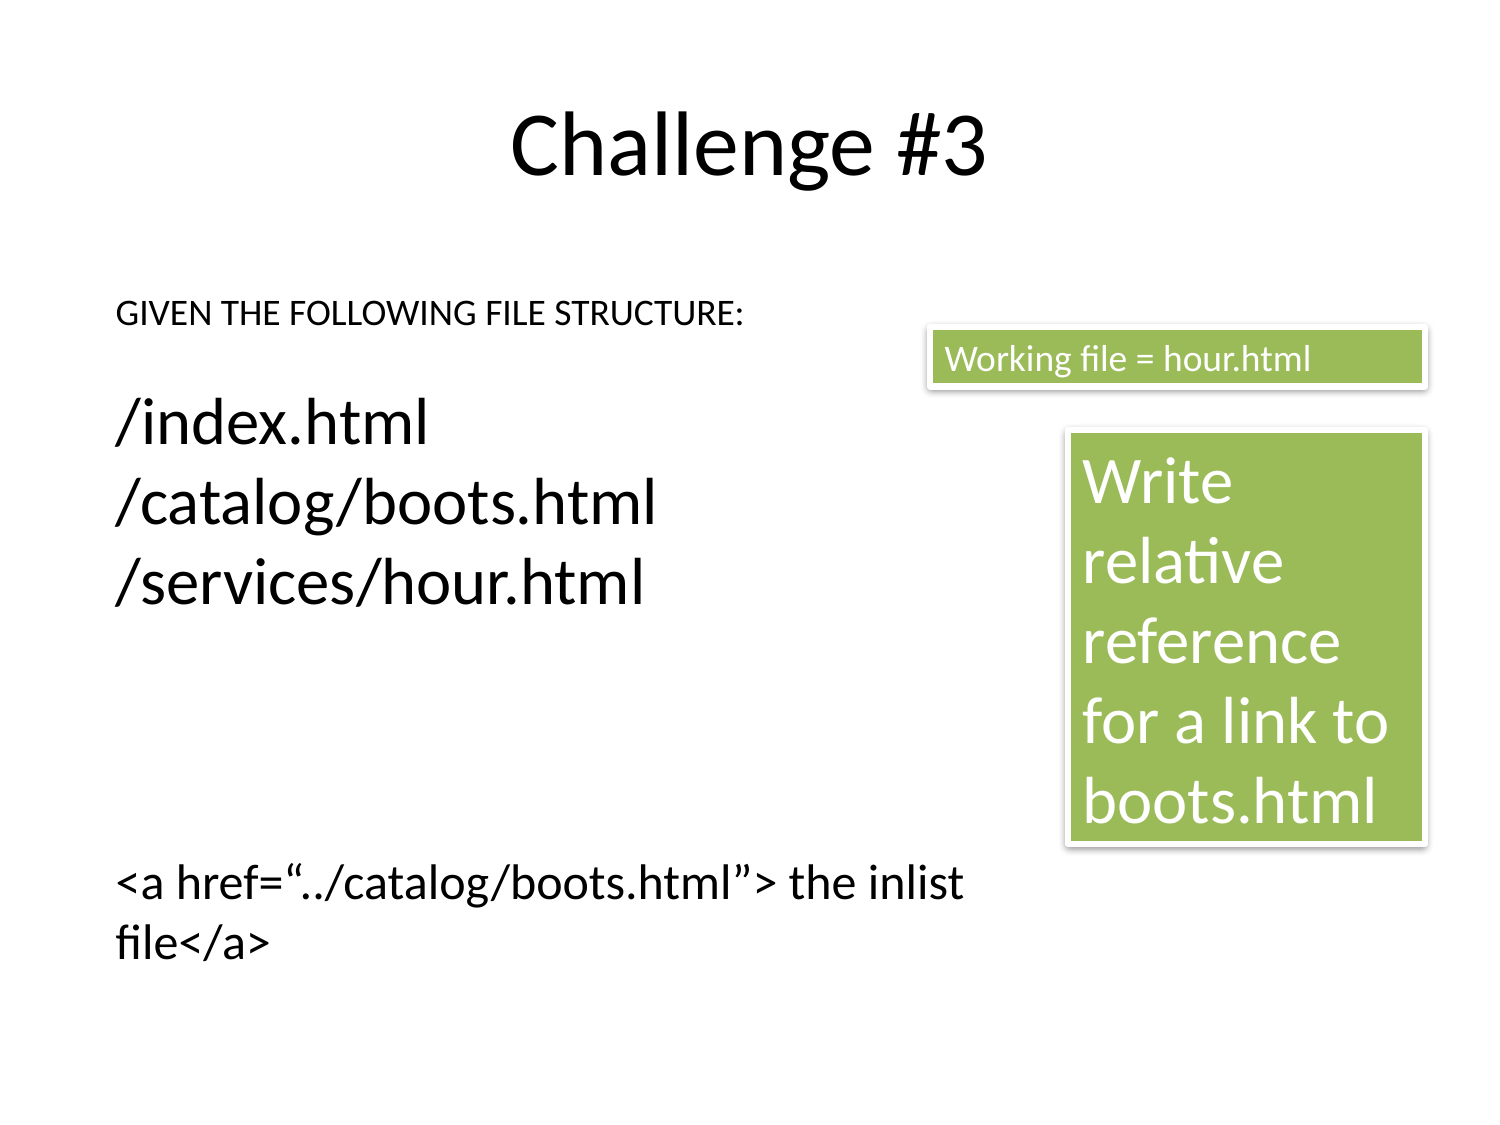

# Challenge #3
GIVEN THE FOLLOWING FILE STRUCTURE:

/index.html
/catalog/boots.html
/services/hour.html

Working file = hour.html
Write relative reference for a link to boots.html
<a href=“../catalog/boots.html”> the inlist file</a>